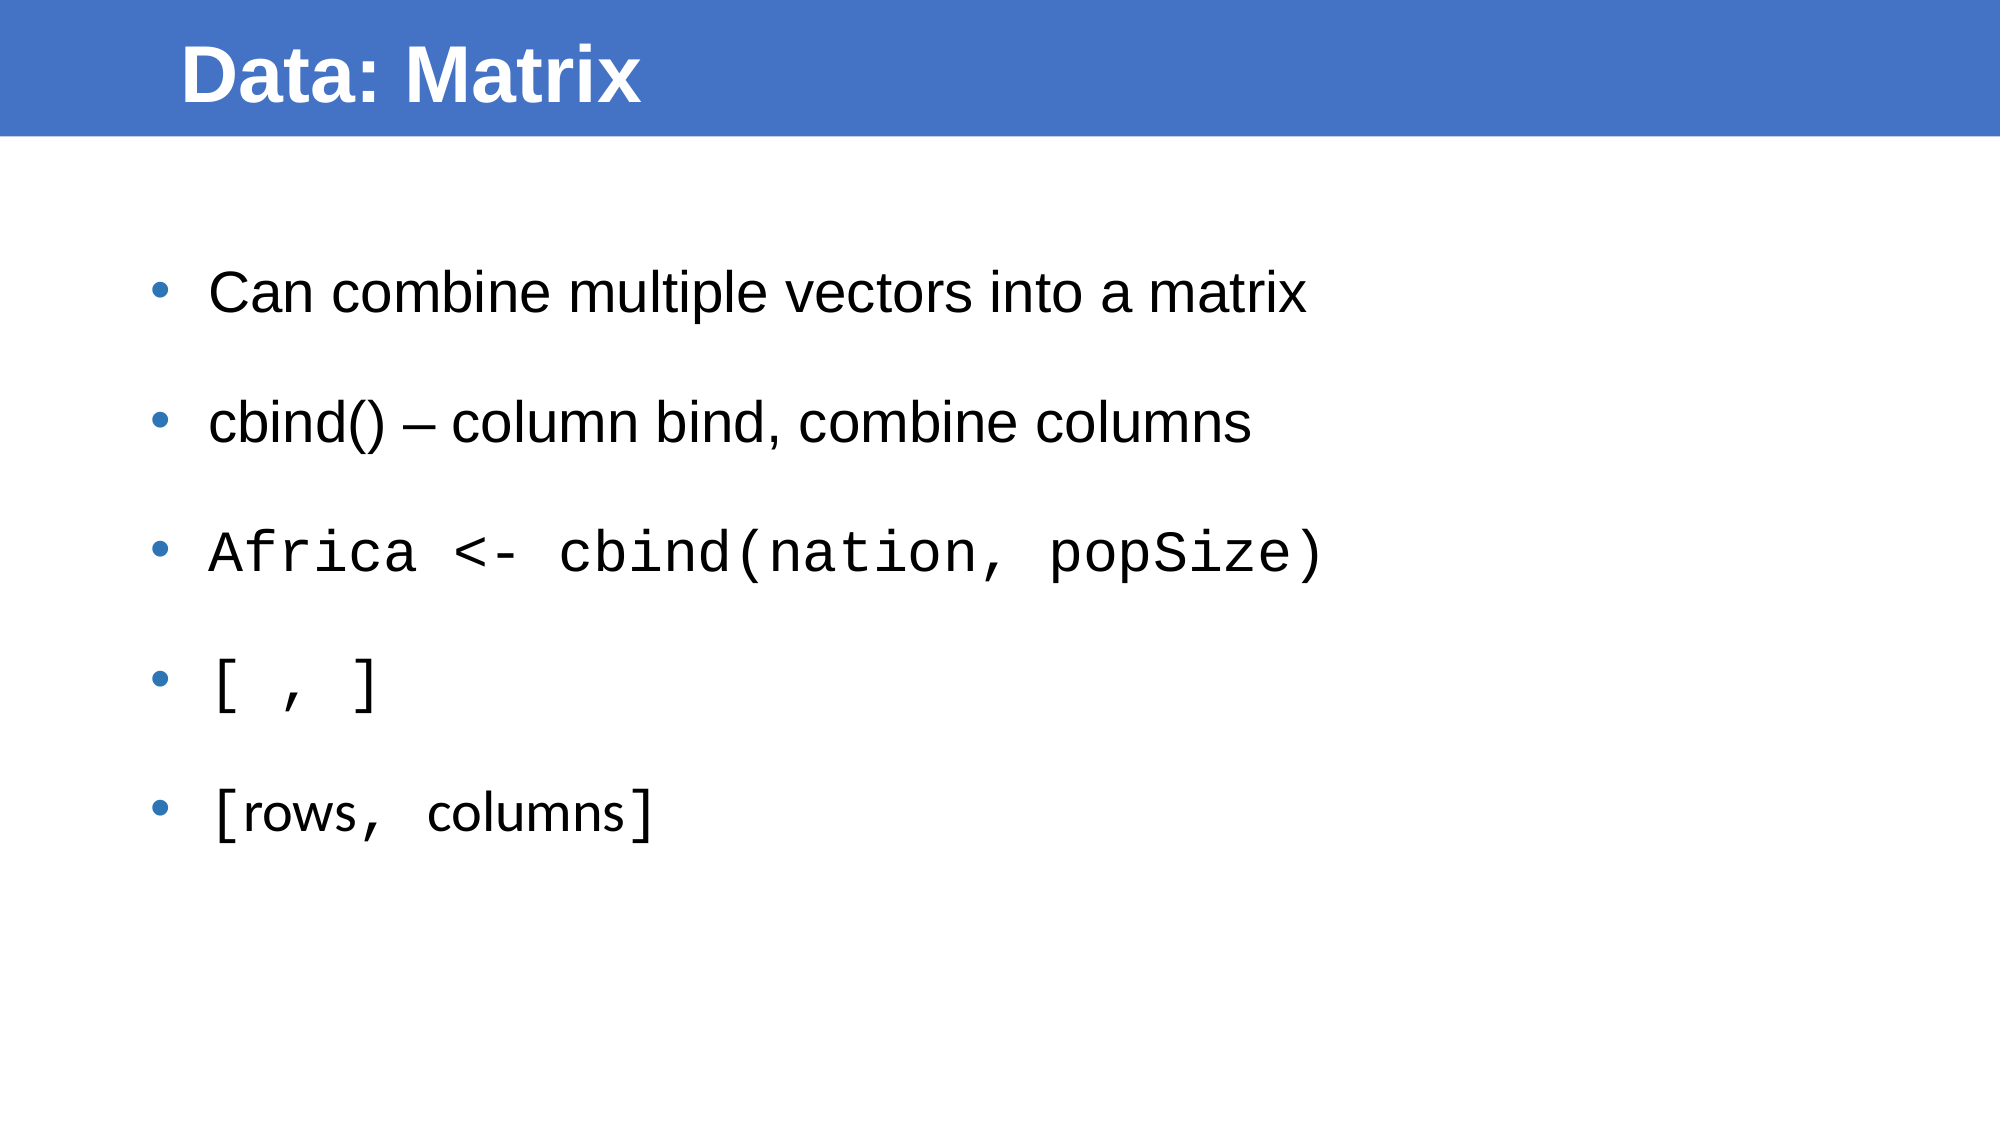

Data: Matrix
Can combine multiple vectors into a matrix
cbind() – column bind, combine columns
Africa <- cbind(nation, popSize)
[ , ]
[rows, columns]